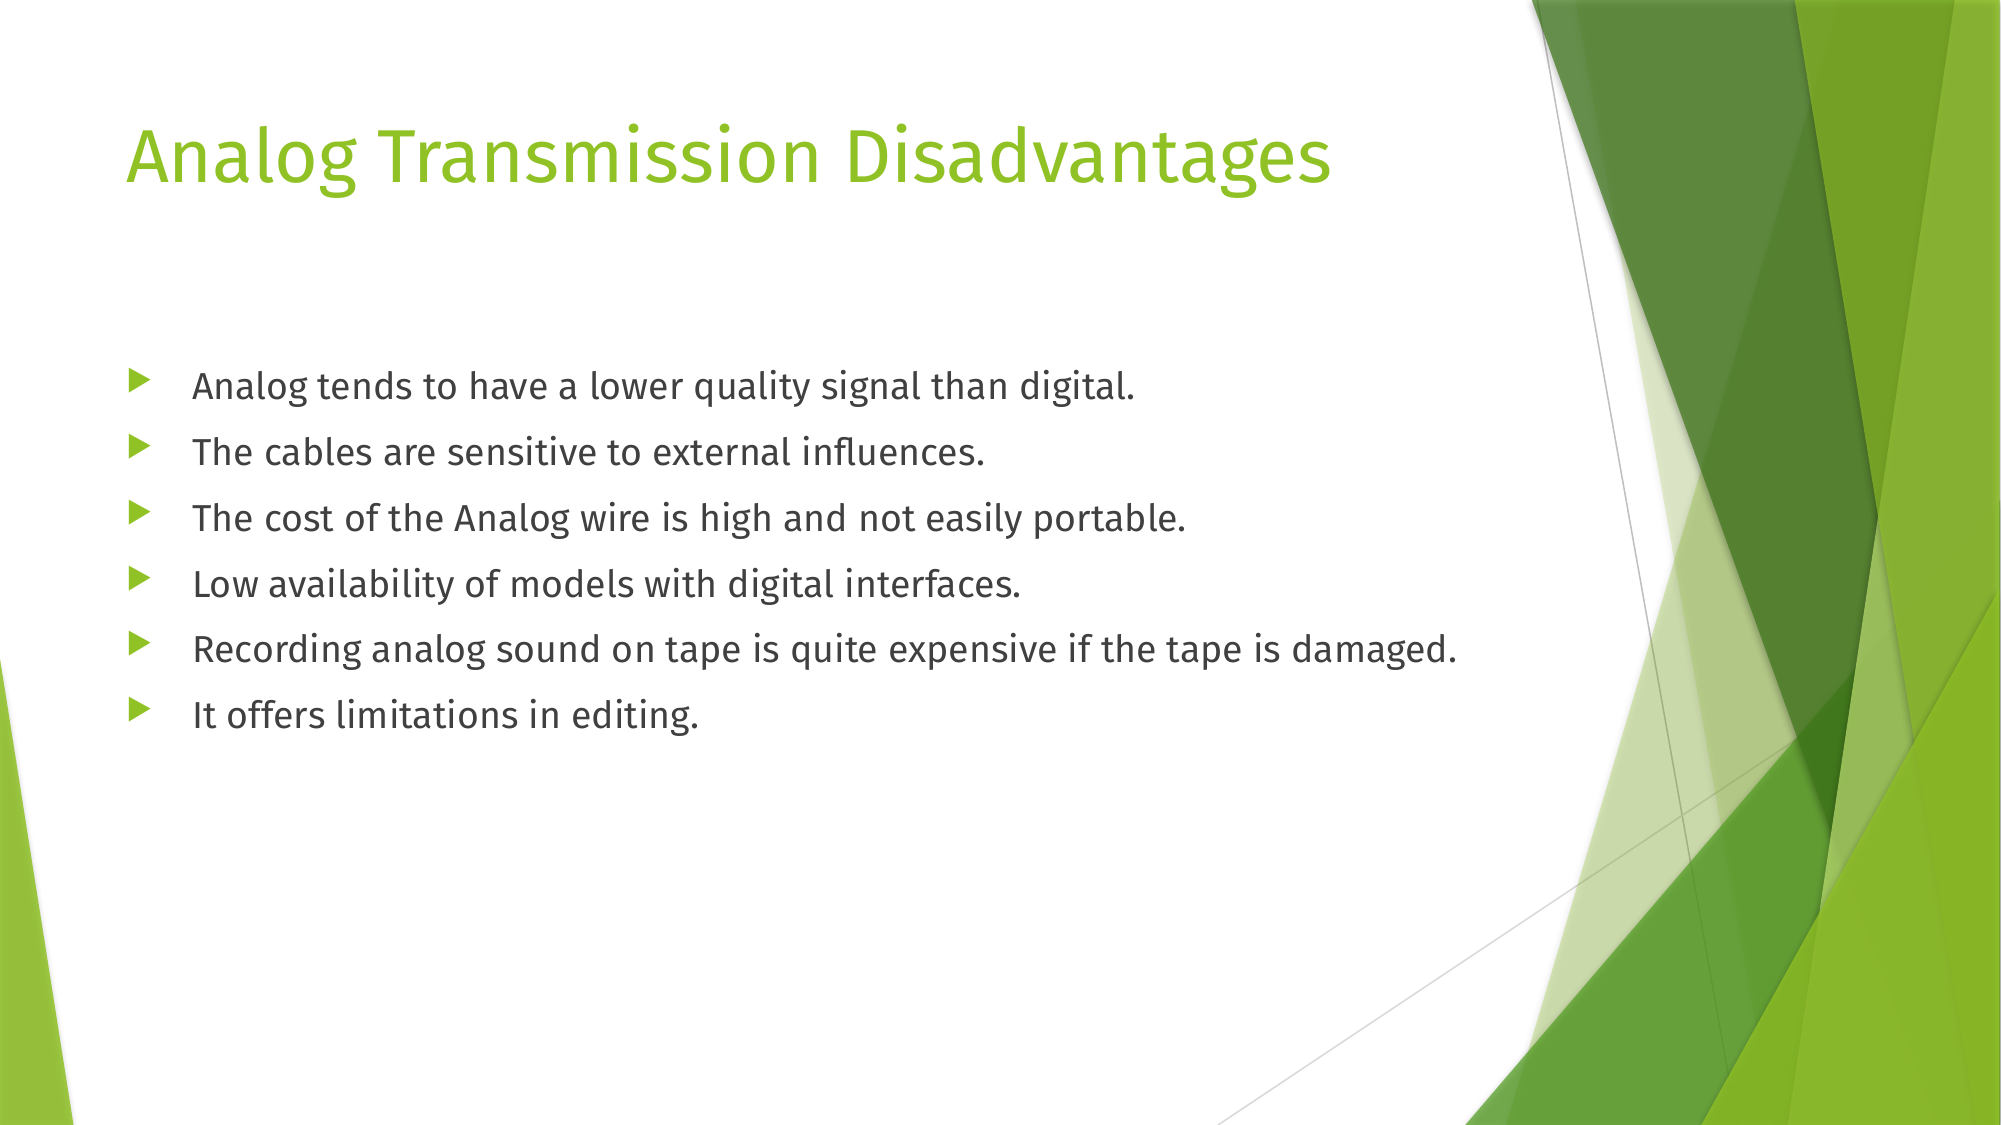

# Analog Transmission Disadvantages
 Analog tends to have a lower quality signal than digital.
 The cables are sensitive to external influences.
 The cost of the Analog wire is high and not easily portable.
 Low availability of models with digital interfaces.
 Recording analog sound on tape is quite expensive if the tape is damaged.
 It offers limitations in editing.